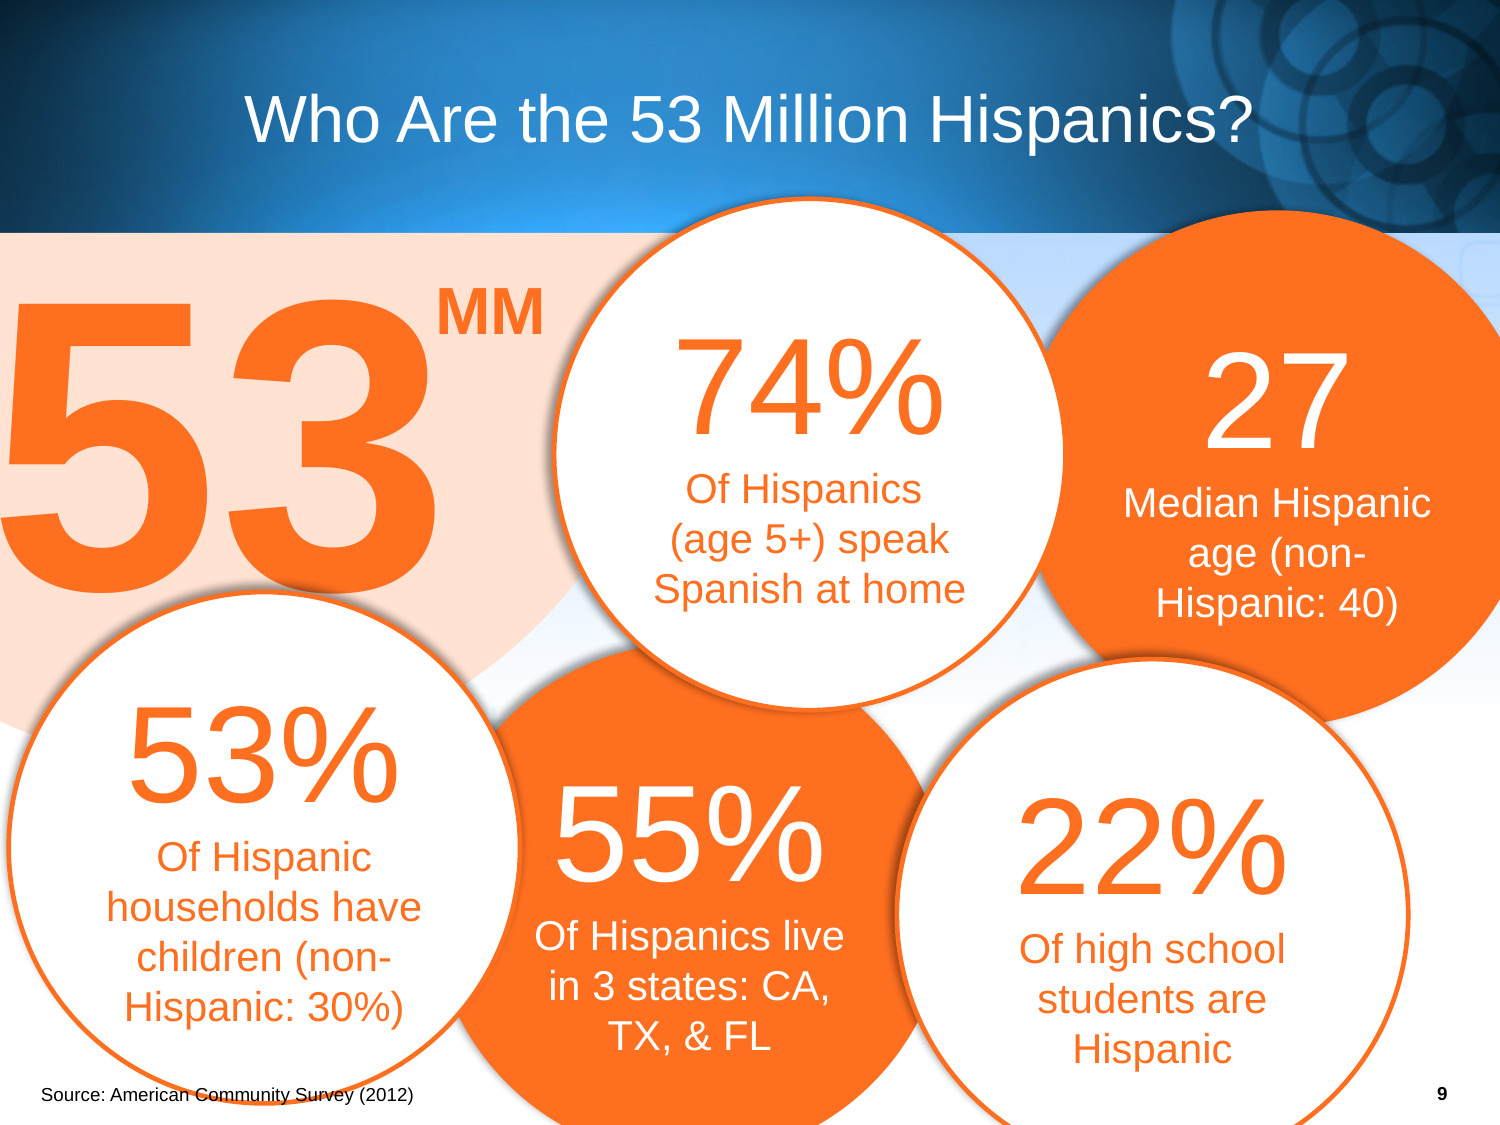

# Who Are the 53 Million Hispanics?
74%
Of Hispanics
(age 5+) speak Spanish at home
27
Median Hispanic age (non-Hispanic: 40)

MM
53
53%
Of Hispanic households have children (non-Hispanic: 30%)
55%
Of Hispanics live in 3 states: CA, TX, & FL
22%
Of high school students are Hispanic
9
Source: American Community Survey (2012)